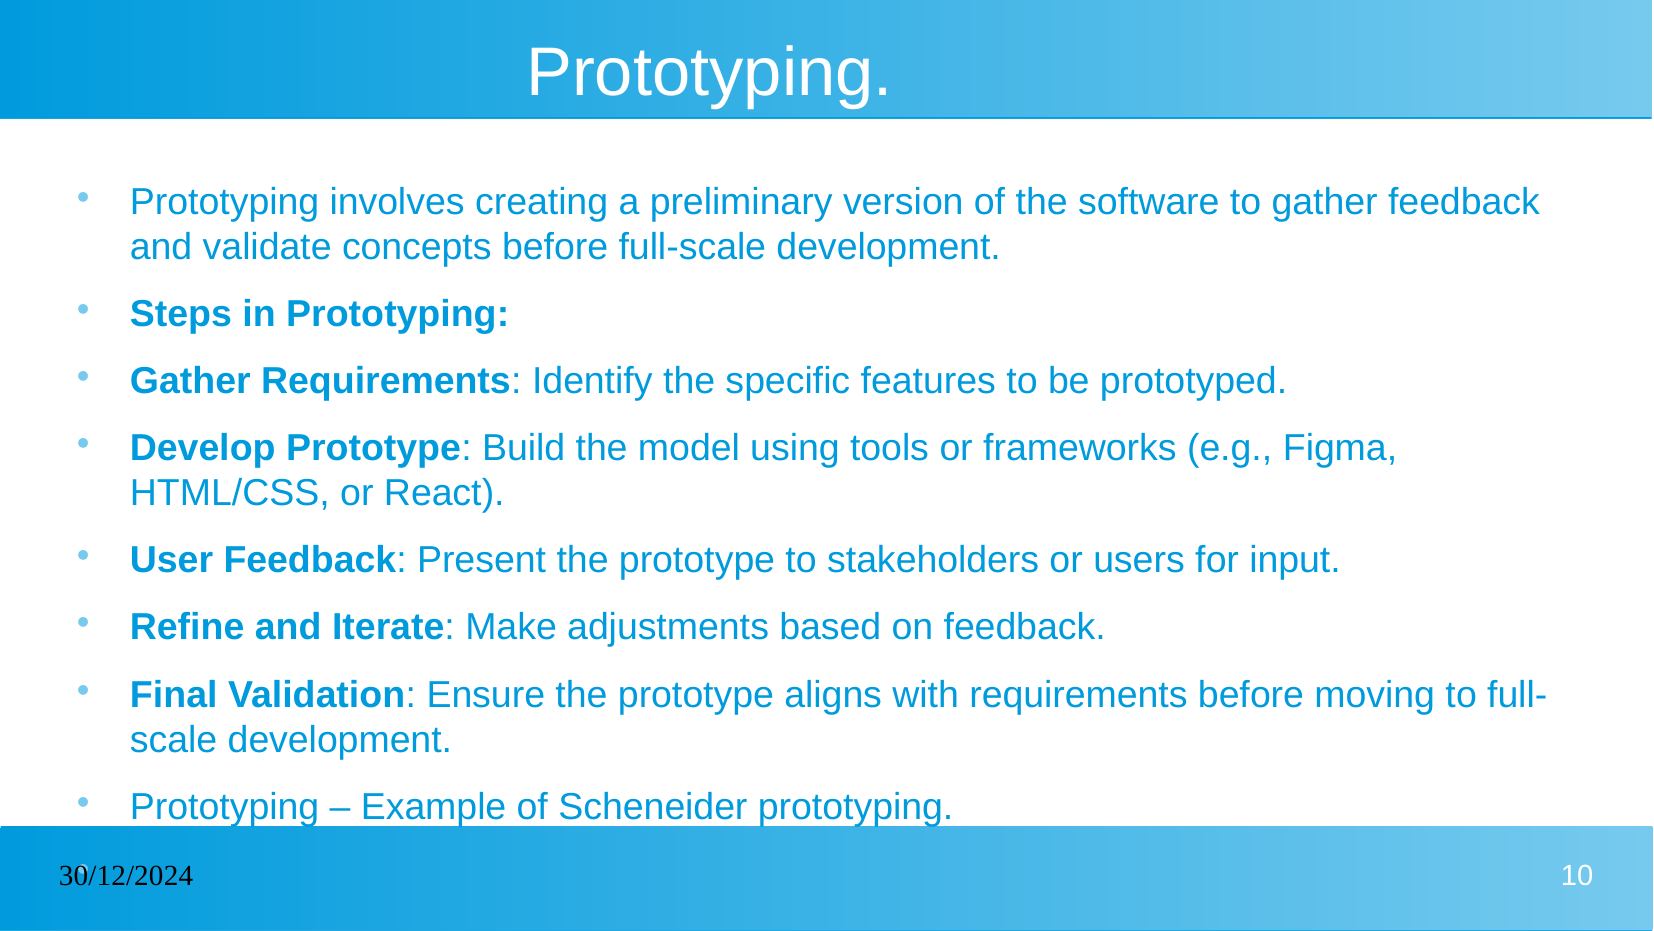

# Prototyping.
Prototyping involves creating a preliminary version of the software to gather feedback and validate concepts before full-scale development.
Steps in Prototyping:
Gather Requirements: Identify the specific features to be prototyped.
Develop Prototype: Build the model using tools or frameworks (e.g., Figma, HTML/CSS, or React).
User Feedback: Present the prototype to stakeholders or users for input.
Refine and Iterate: Make adjustments based on feedback.
Final Validation: Ensure the prototype aligns with requirements before moving to full-scale development.
Prototyping – Example of Scheneider prototyping.

30/12/2024
10